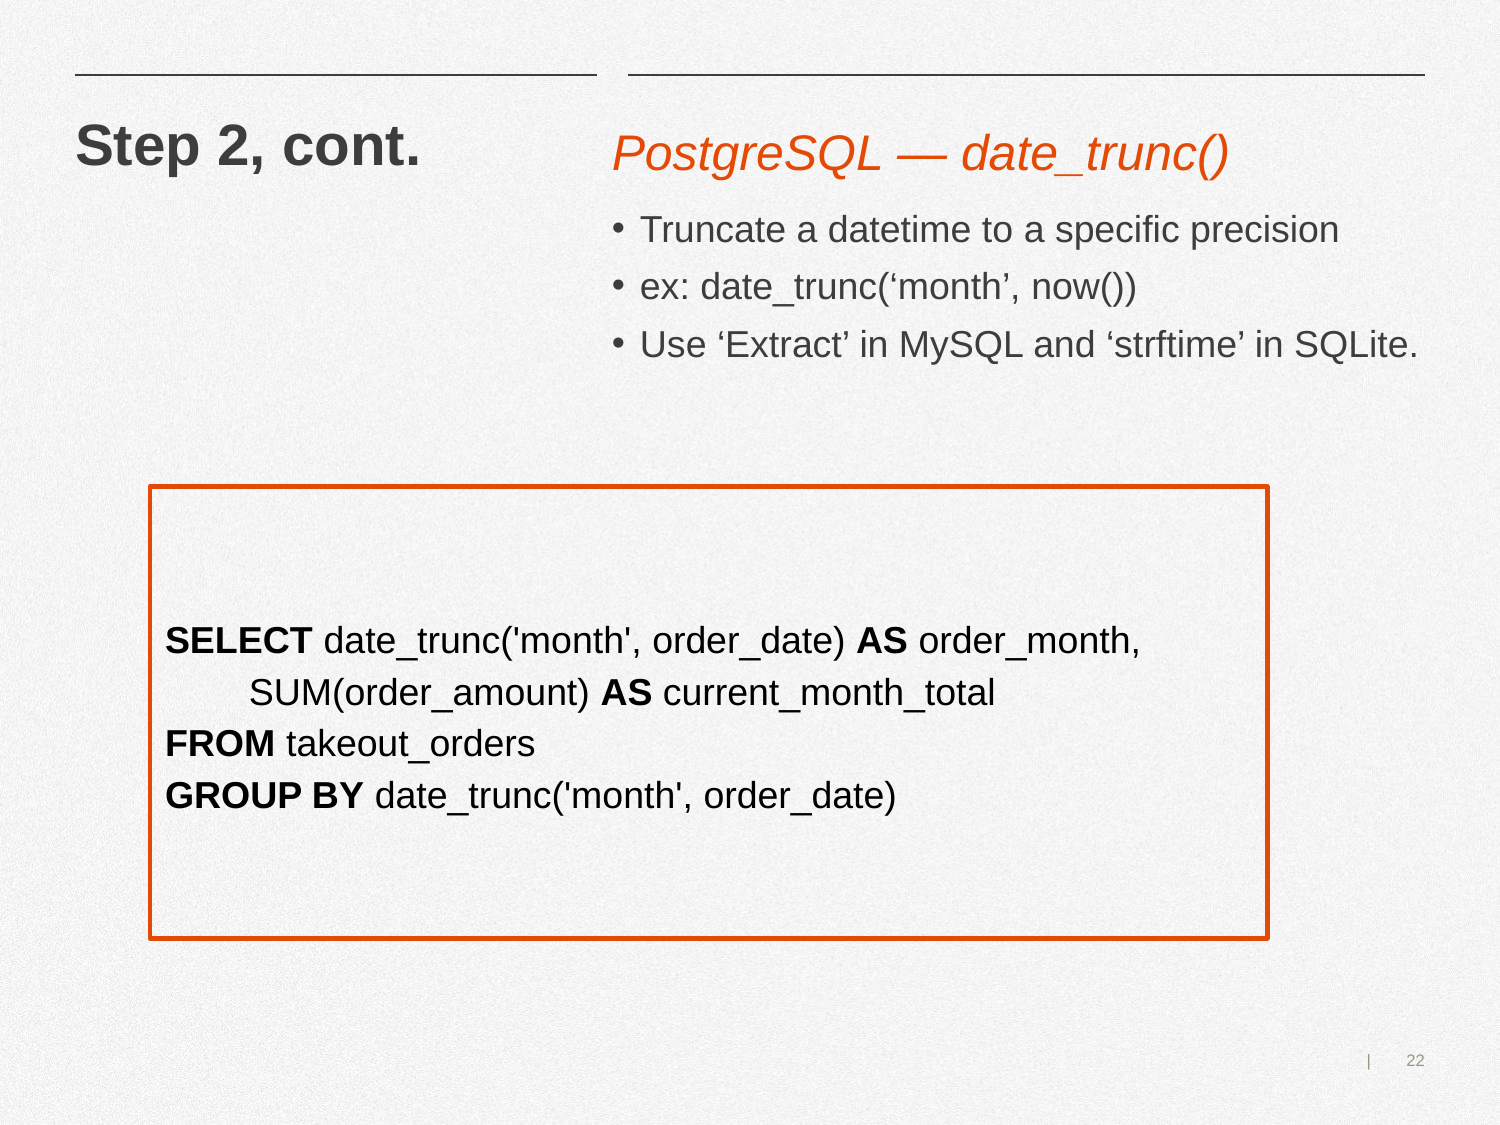

# Step 2, cont.
PostgreSQL — date_trunc()
Truncate a datetime to a specific precision
ex: date_trunc(‘month’, now())
Use ‘Extract’ in MySQL and ‘strftime’ in SQLite.

SELECT date_trunc('month', order_date) AS order_month,
        SUM(order_amount) AS current_month_total
FROM takeout_orders
GROUP BY date_trunc('month', order_date)